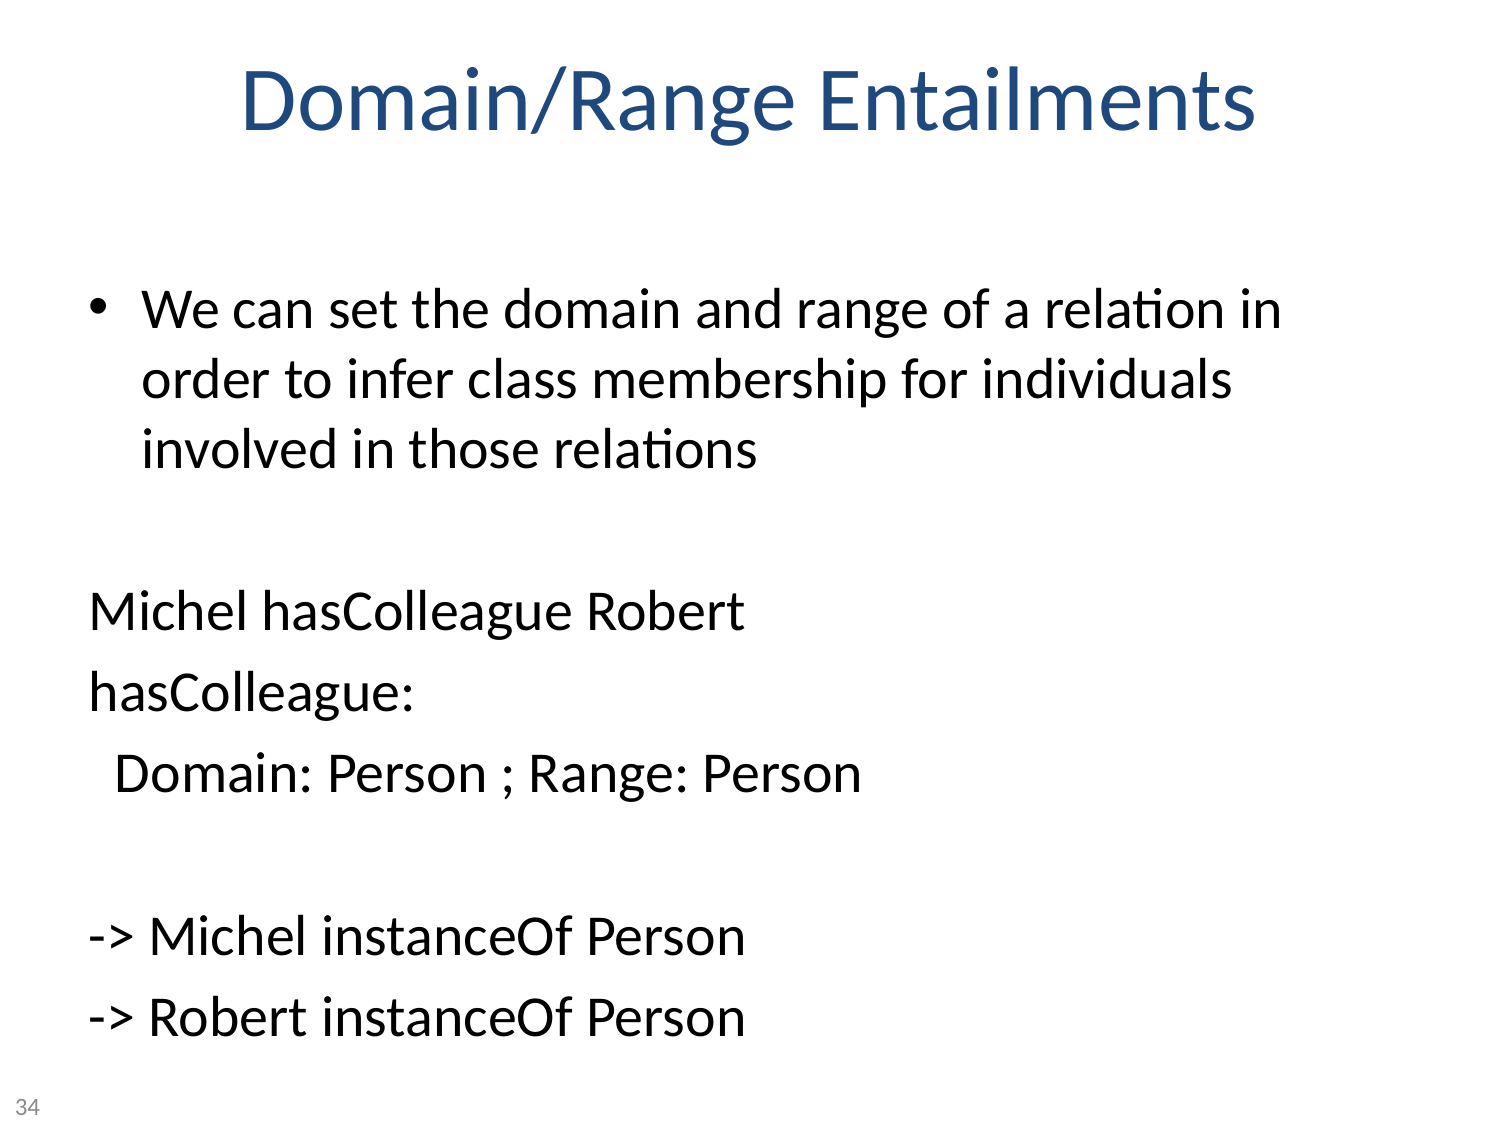

# Domain/Range Entailments
We can set the domain and range of a relation in order to infer class membership for individuals involved in those relations

Michel hasColleague Robert
hasColleague:
  Domain: Person ; Range: Person

-> Michel instanceOf Person
-> Robert instanceOf Person
34